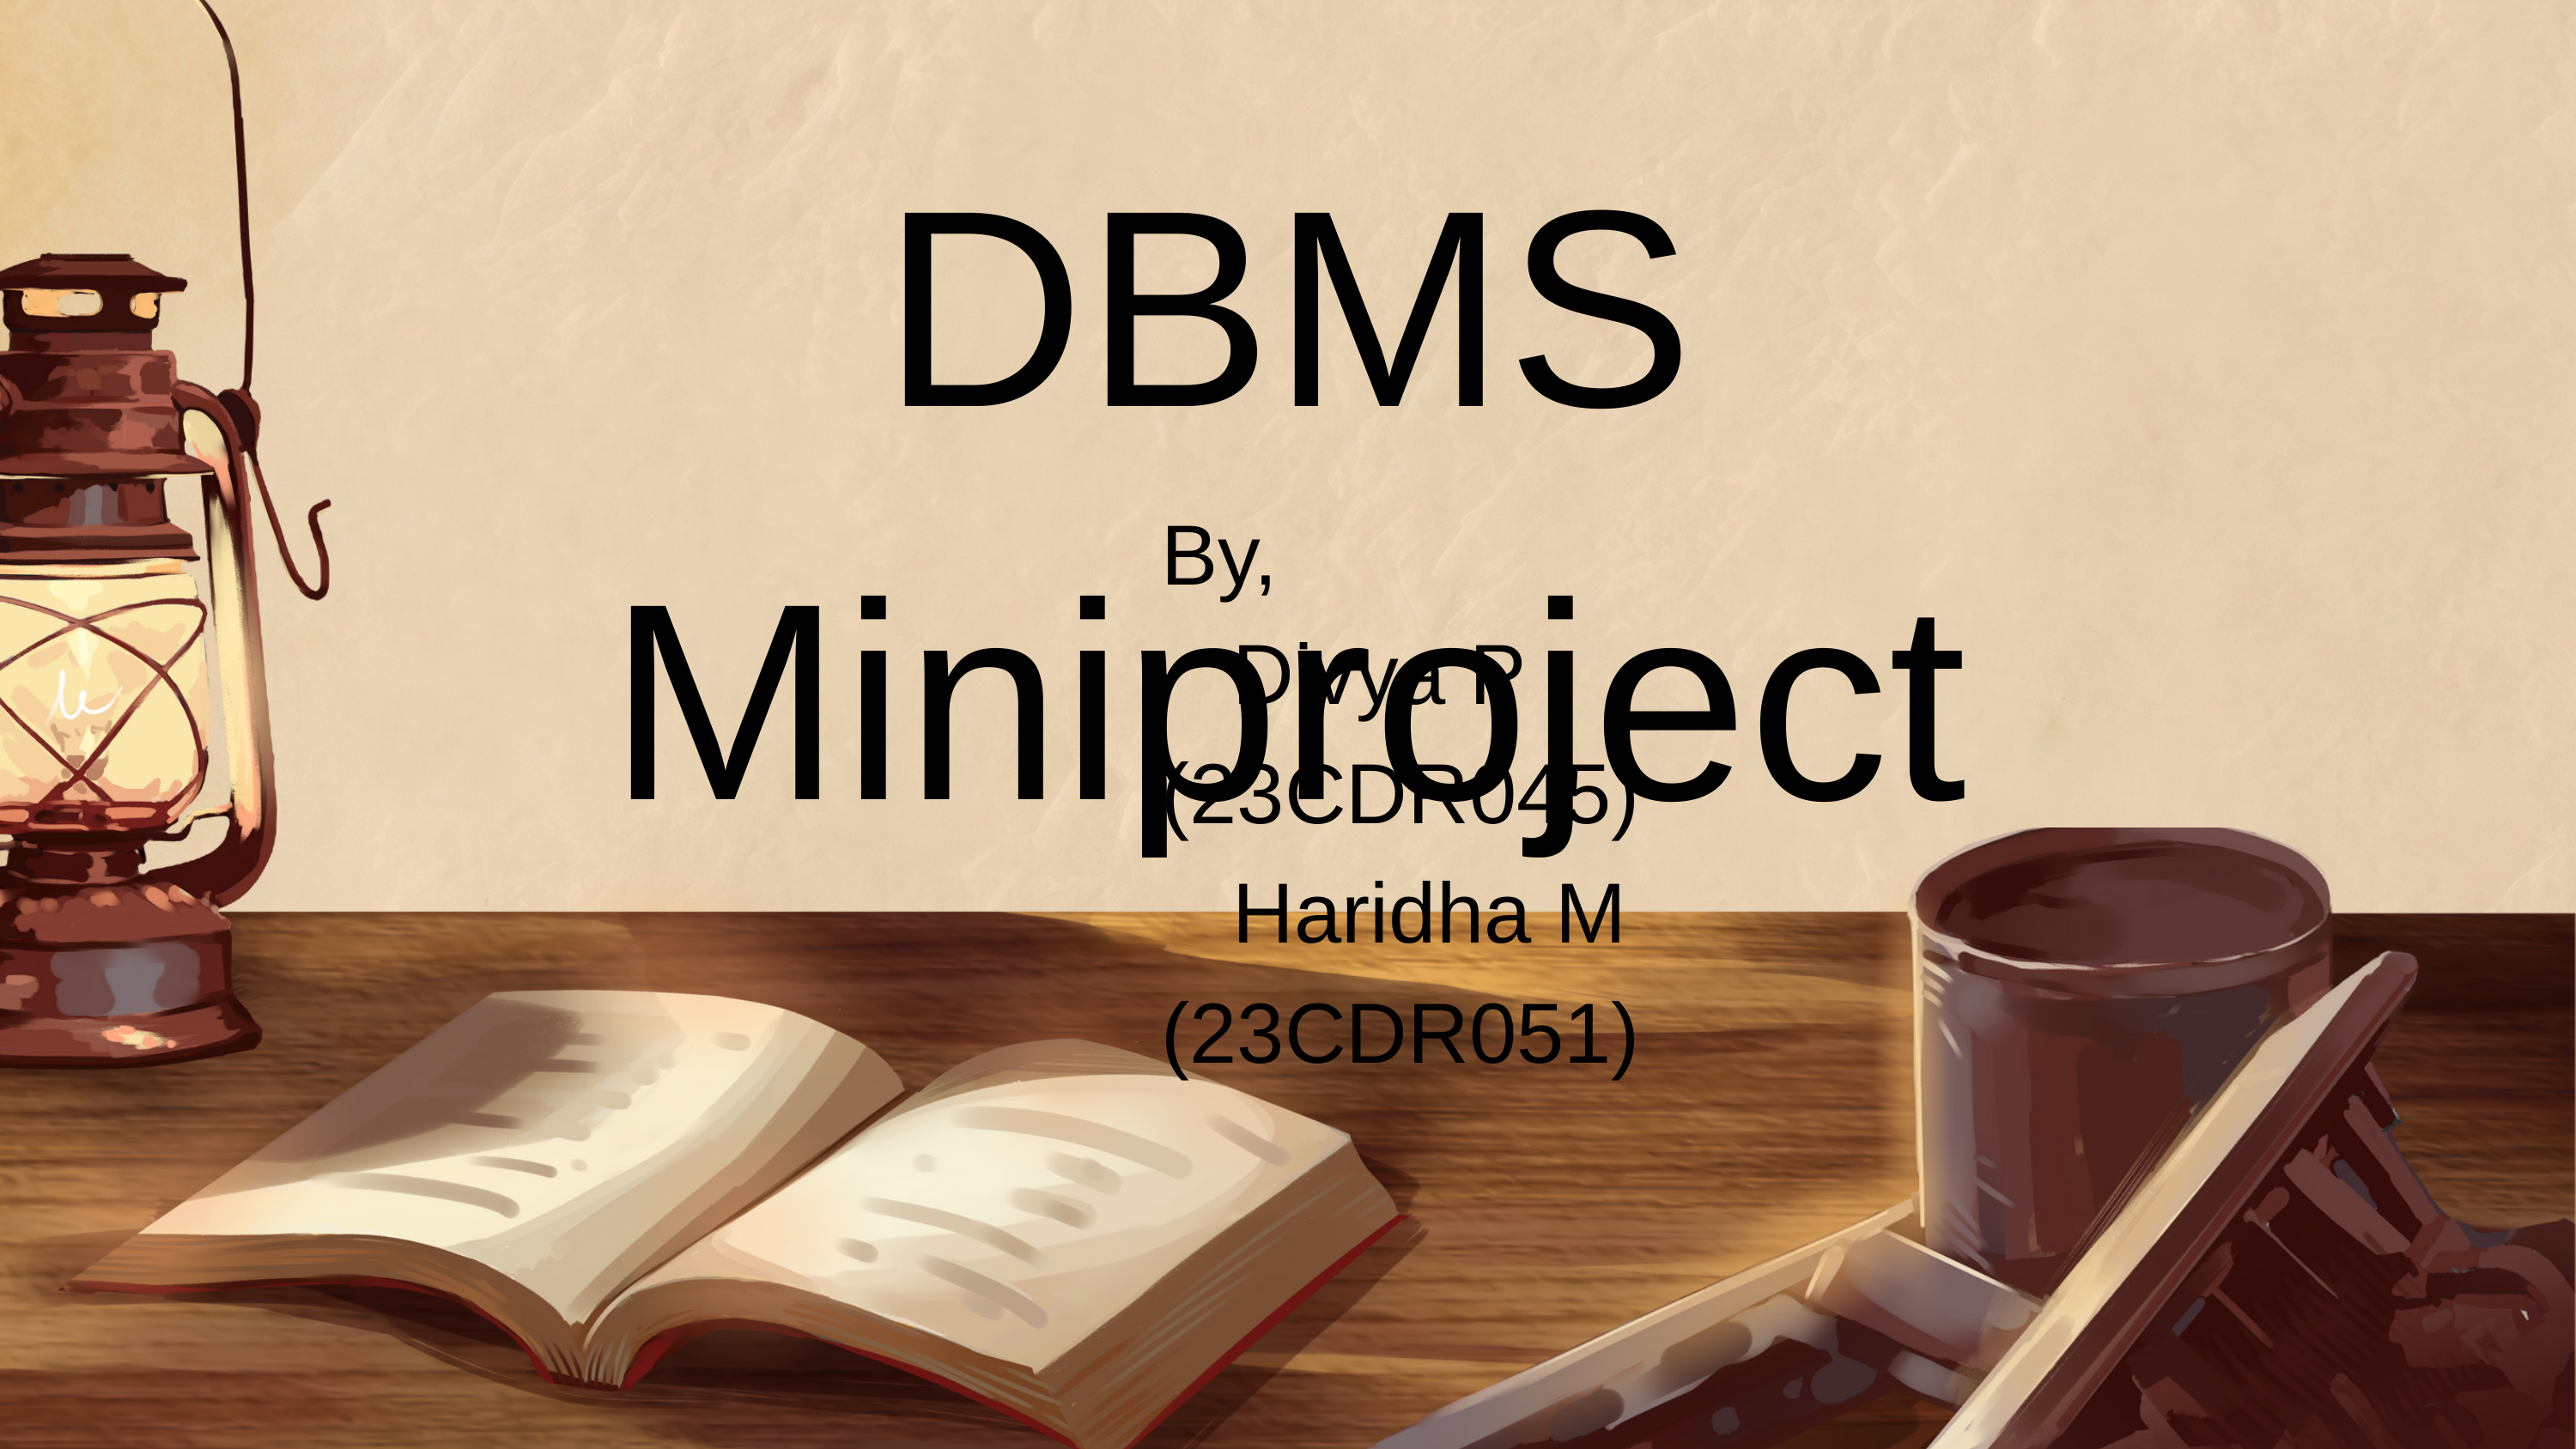

DBMS Miniproject
By,
   Divya P (23CDR045)
   Haridha M (23CDR051)